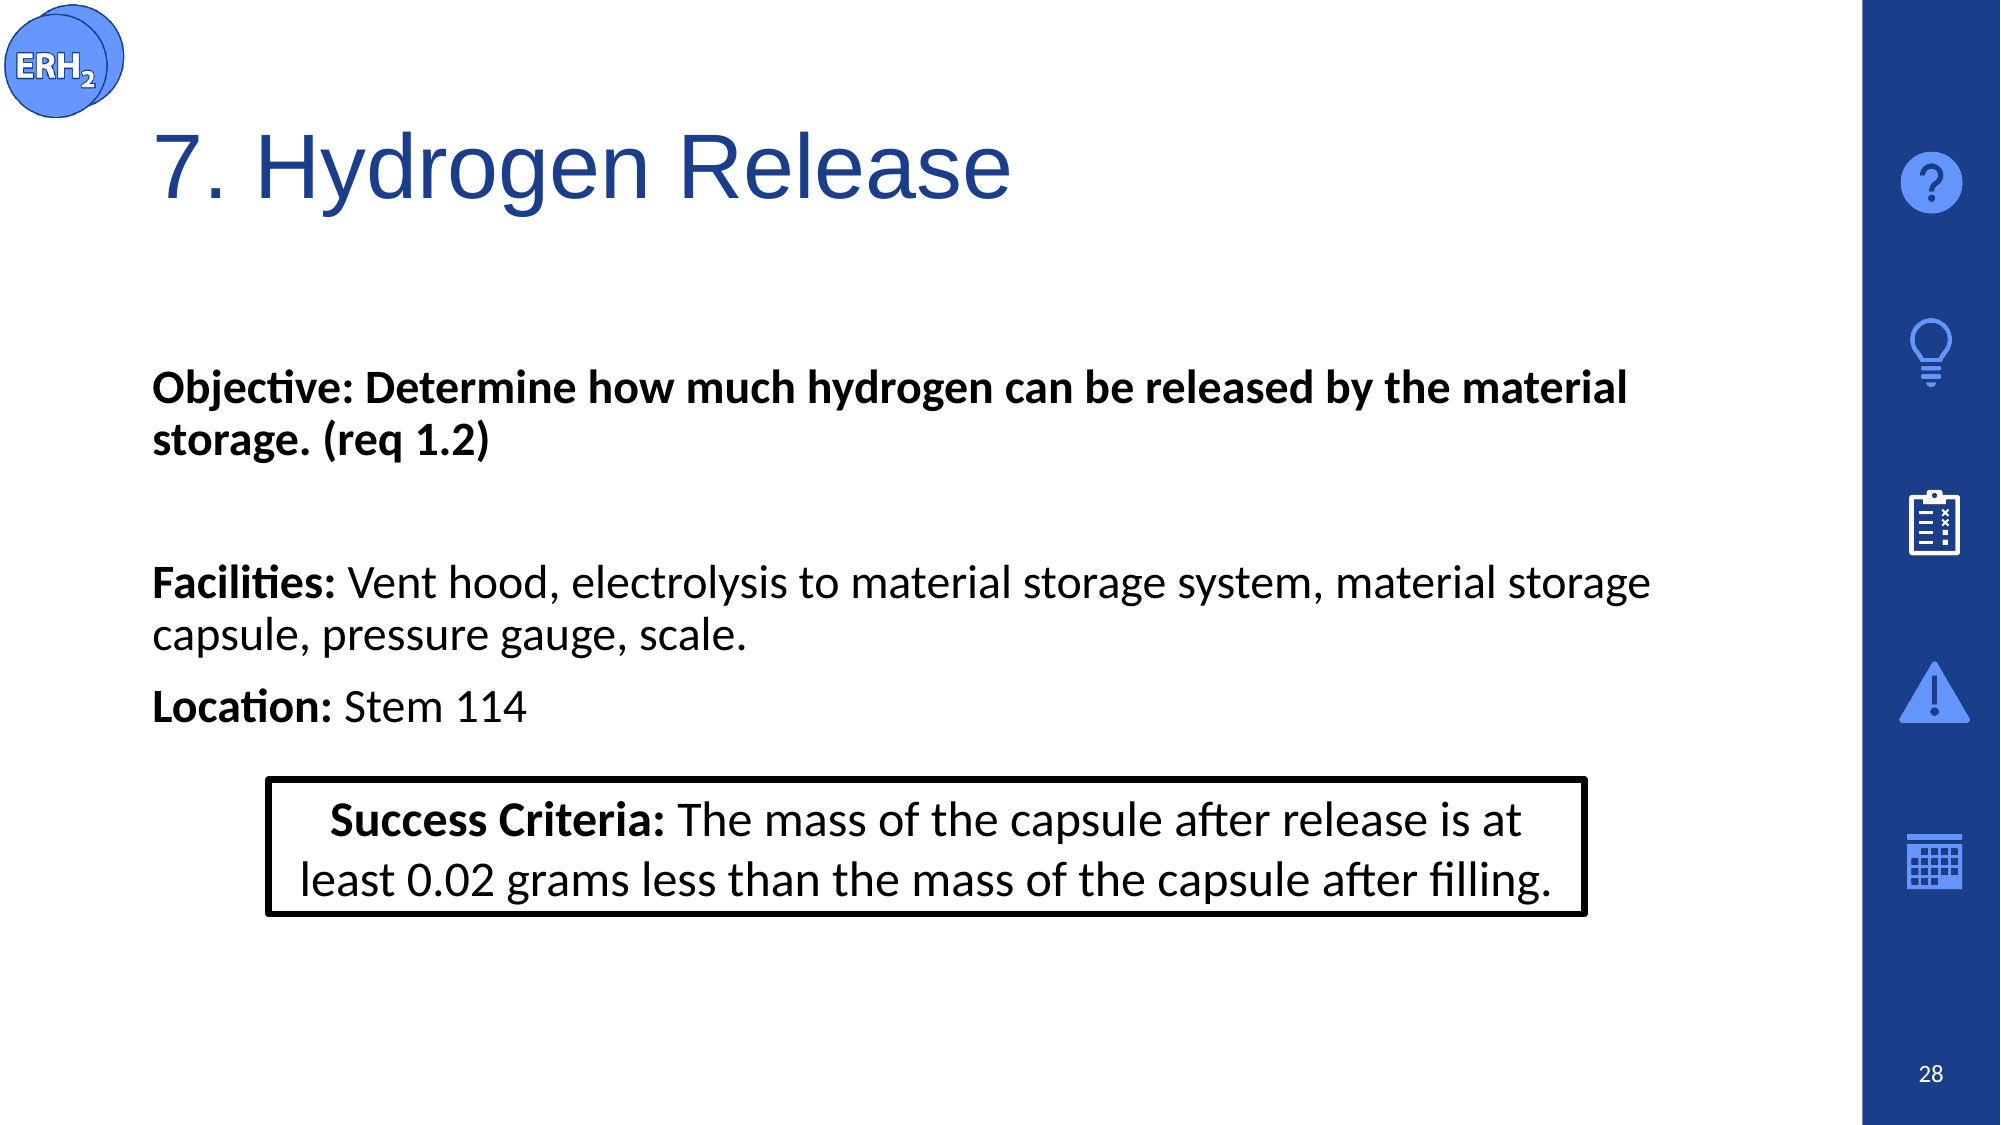

# 7. Hydrogen Release

Objective: Determine how much hydrogen can be released by the material storage. (req 1.2)

Facilities: Vent hood, electrolysis to material storage system, material storage capsule, pressure gauge, scale.
Location: Stem 114
Success Criteria: The mass of the capsule after release is at least 0.02 grams less than the mass of the capsule after filling.
28